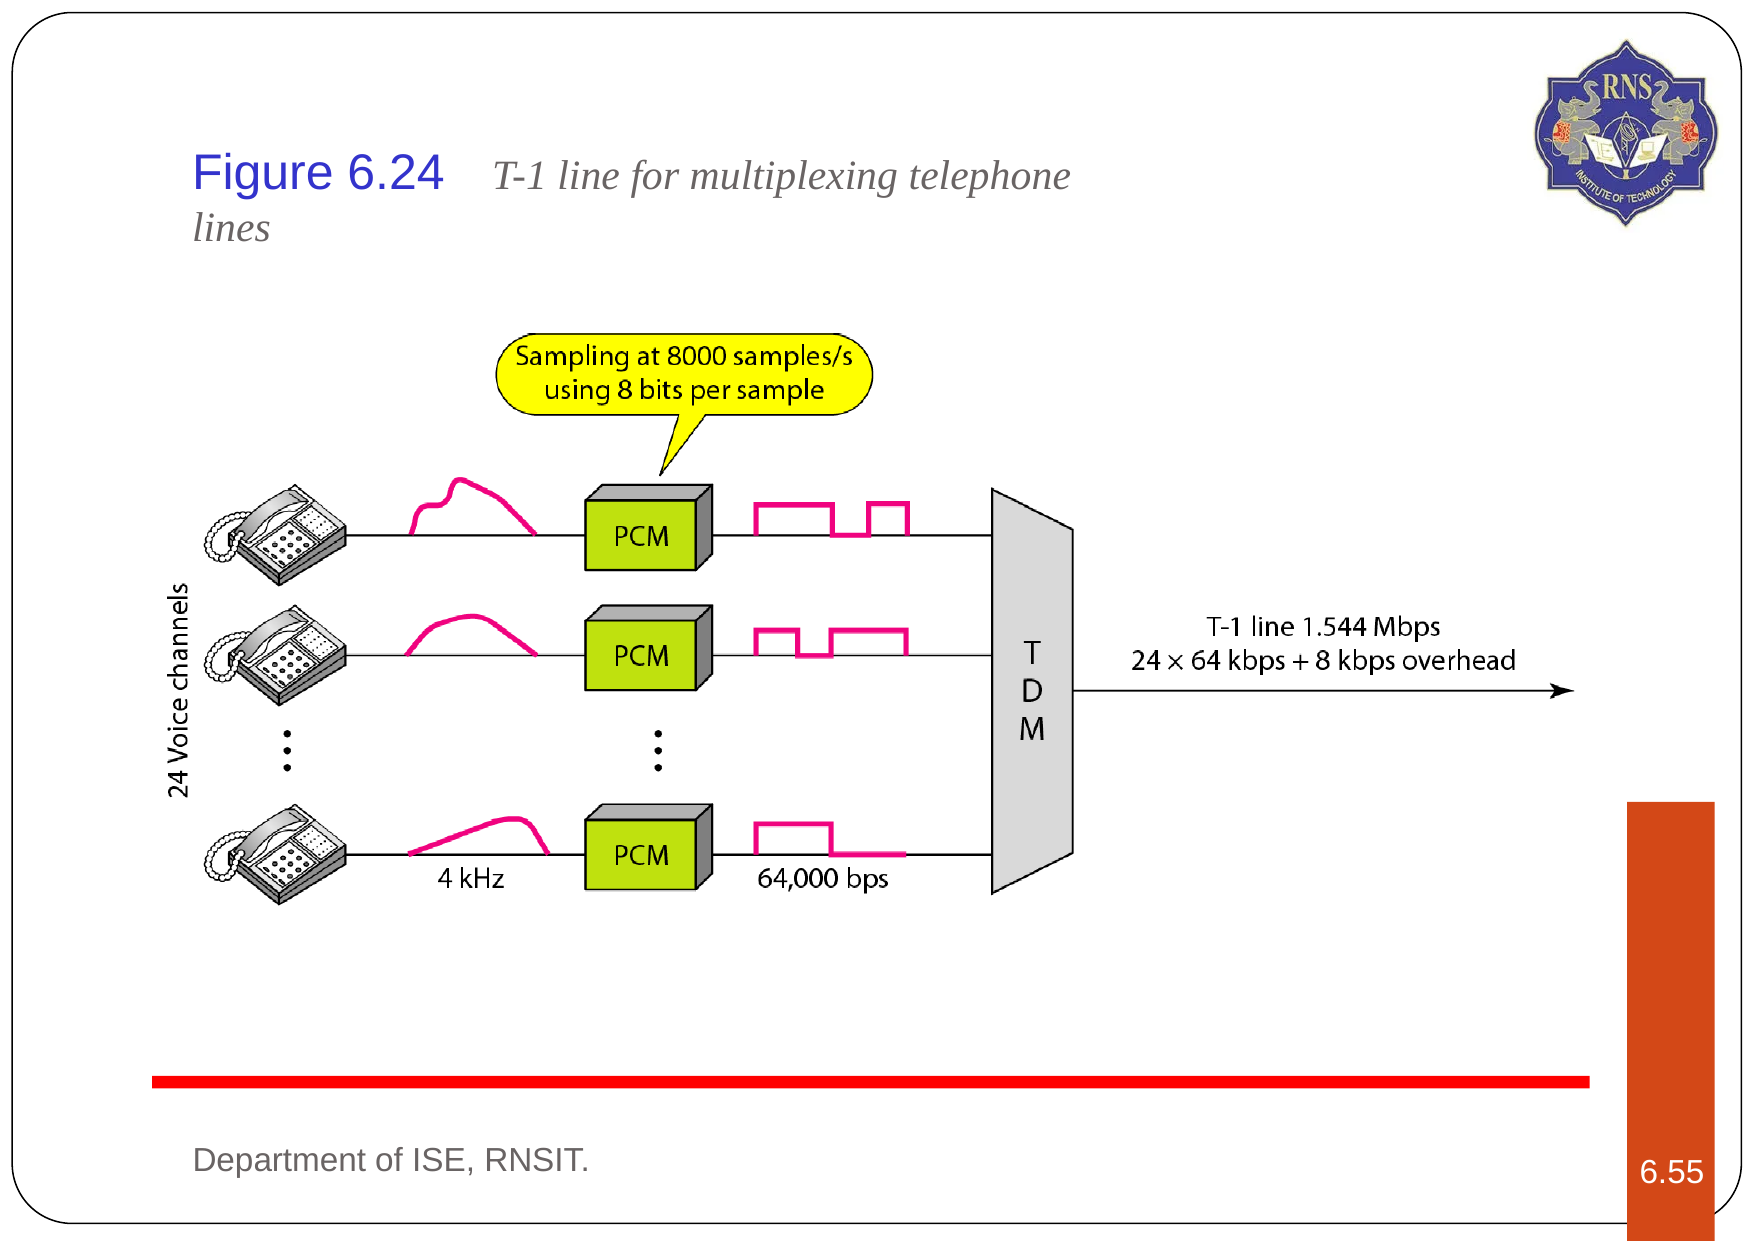

# Figure 6.24	T-1 line for multiplexing telephone lines

Department of ISE, RNSIT.
6.55